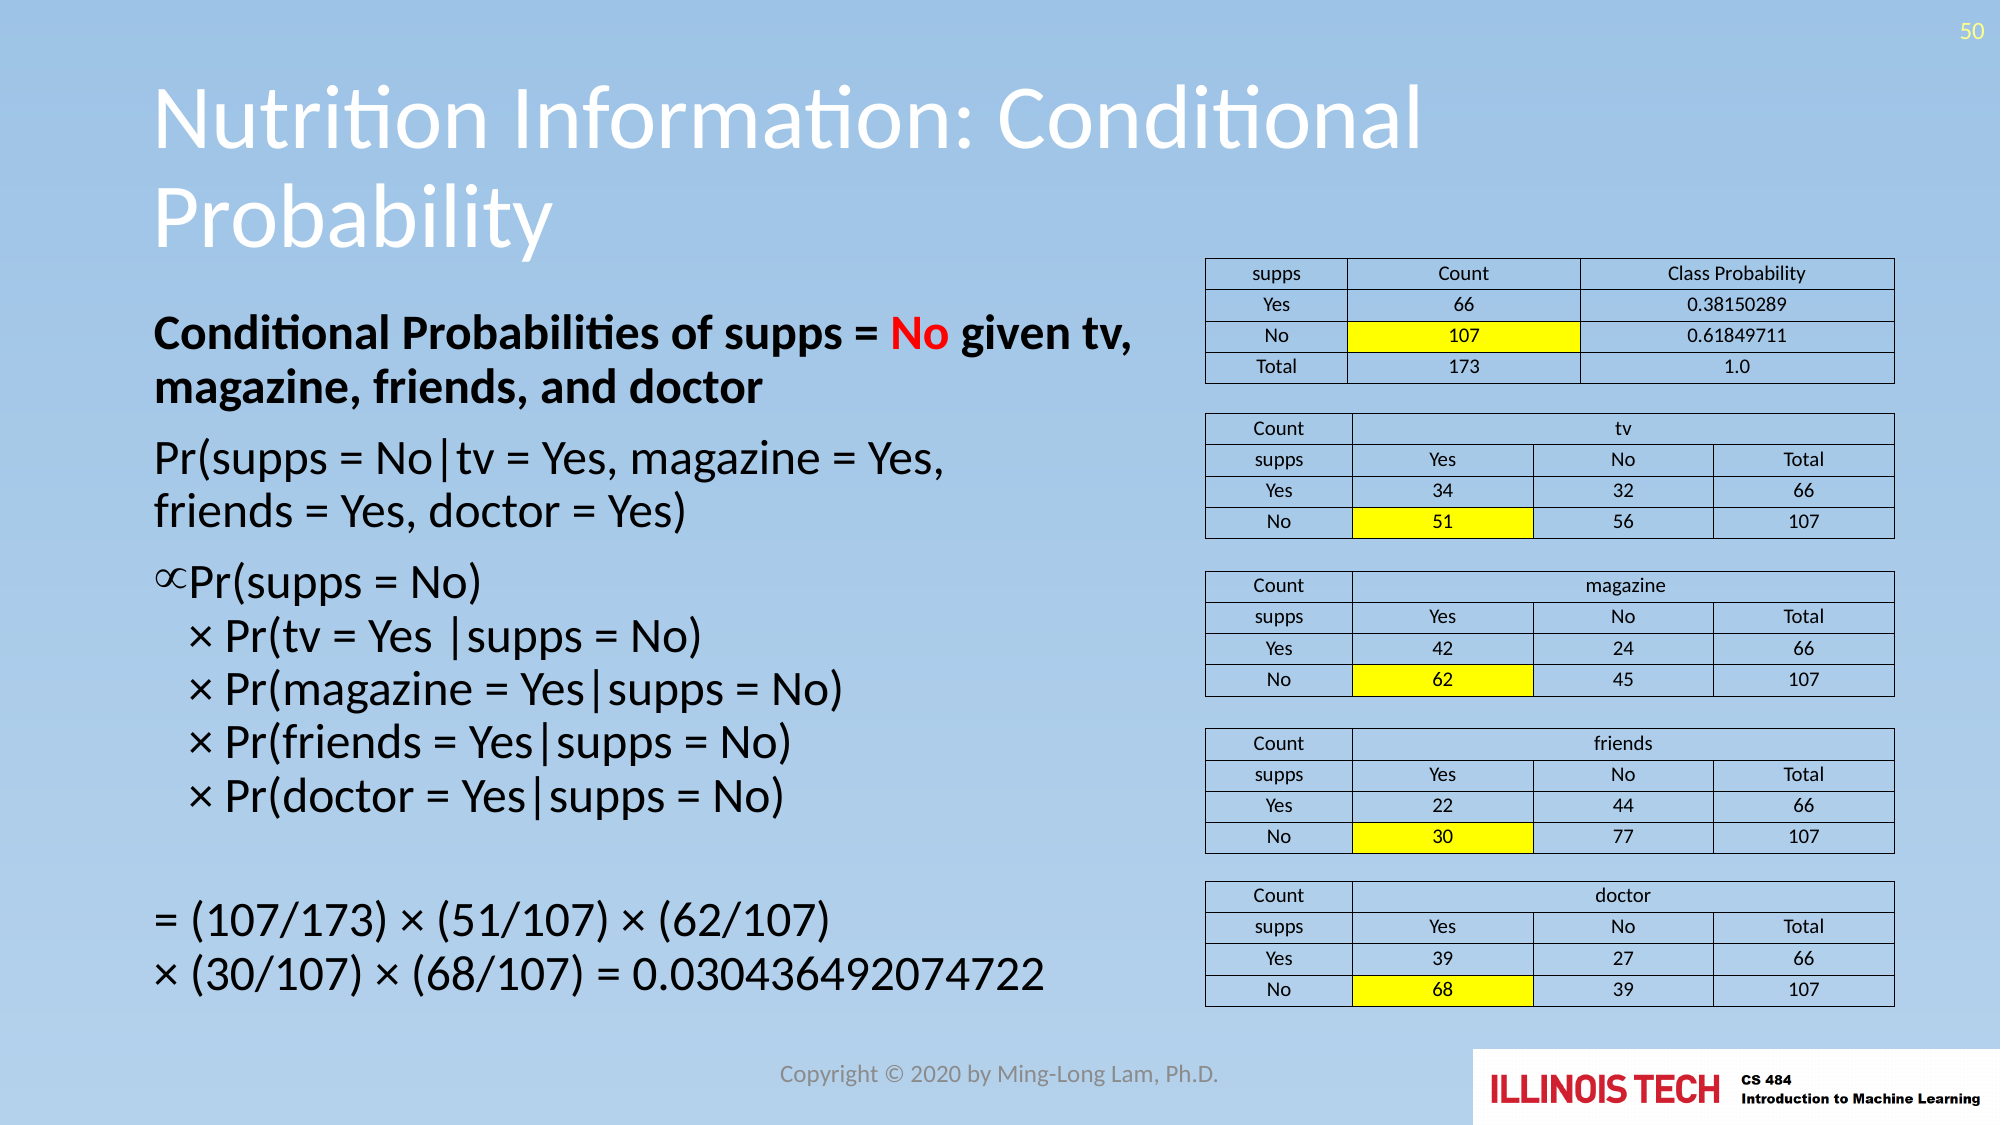

50
# Nutrition Information: Conditional Probability
| supps | Count | Class Probability |
| --- | --- | --- |
| Yes | 66 | 0.38150289 |
| No | 107 | 0.61849711 |
| Total | 173 | 1.0 |
Conditional Probabilities of supps = No given tv, magazine, friends, and doctor
Pr(supps = No|tv = Yes, magazine = Yes,
friends = Yes, doctor = Yes)
Pr(supps = No)
× Pr(tv = Yes |supps = No)
× Pr(magazine = Yes|supps = No)
× Pr(friends = Yes|supps = No)
× Pr(doctor = Yes|supps = No)
= (107/173) × (51/107) × (62/107)
× (30/107) × (68/107) = 0.030436492074722

| Count | tv |  |  |
| --- | --- | --- | --- |
| supps | Yes | No | Total |
| Yes | 34 | 32 | 66 |
| No | 51 | 56 | 107 |
| Count | magazine |  |  |
| --- | --- | --- | --- |
| supps | Yes | No | Total |
| Yes | 42 | 24 | 66 |
| No | 62 | 45 | 107 |
| Count | friends |  |  |
| --- | --- | --- | --- |
| supps | Yes | No | Total |
| Yes | 22 | 44 | 66 |
| No | 30 | 77 | 107 |
| Count | doctor |  |  |
| --- | --- | --- | --- |
| supps | Yes | No | Total |
| Yes | 39 | 27 | 66 |
| No | 68 | 39 | 107 |
Copyright © 2020 by Ming-Long Lam, Ph.D.